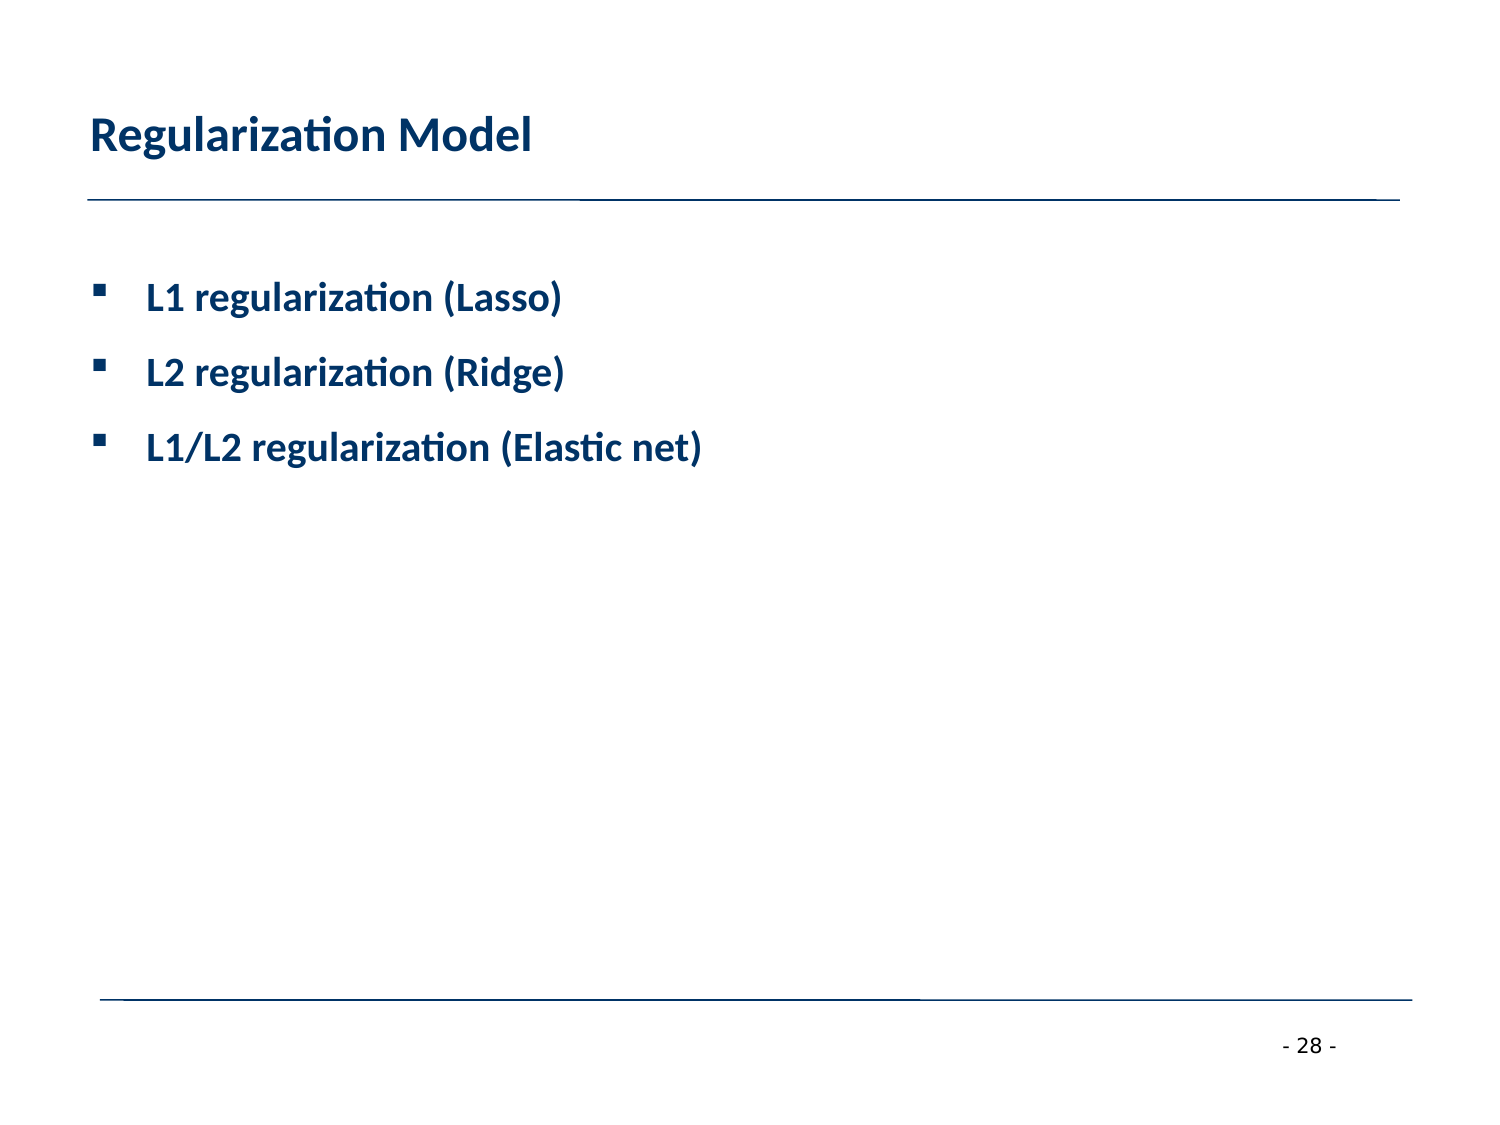

# Regularization Model
L1 regularization (Lasso)
L2 regularization (Ridge)
L1/L2 regularization (Elastic net)